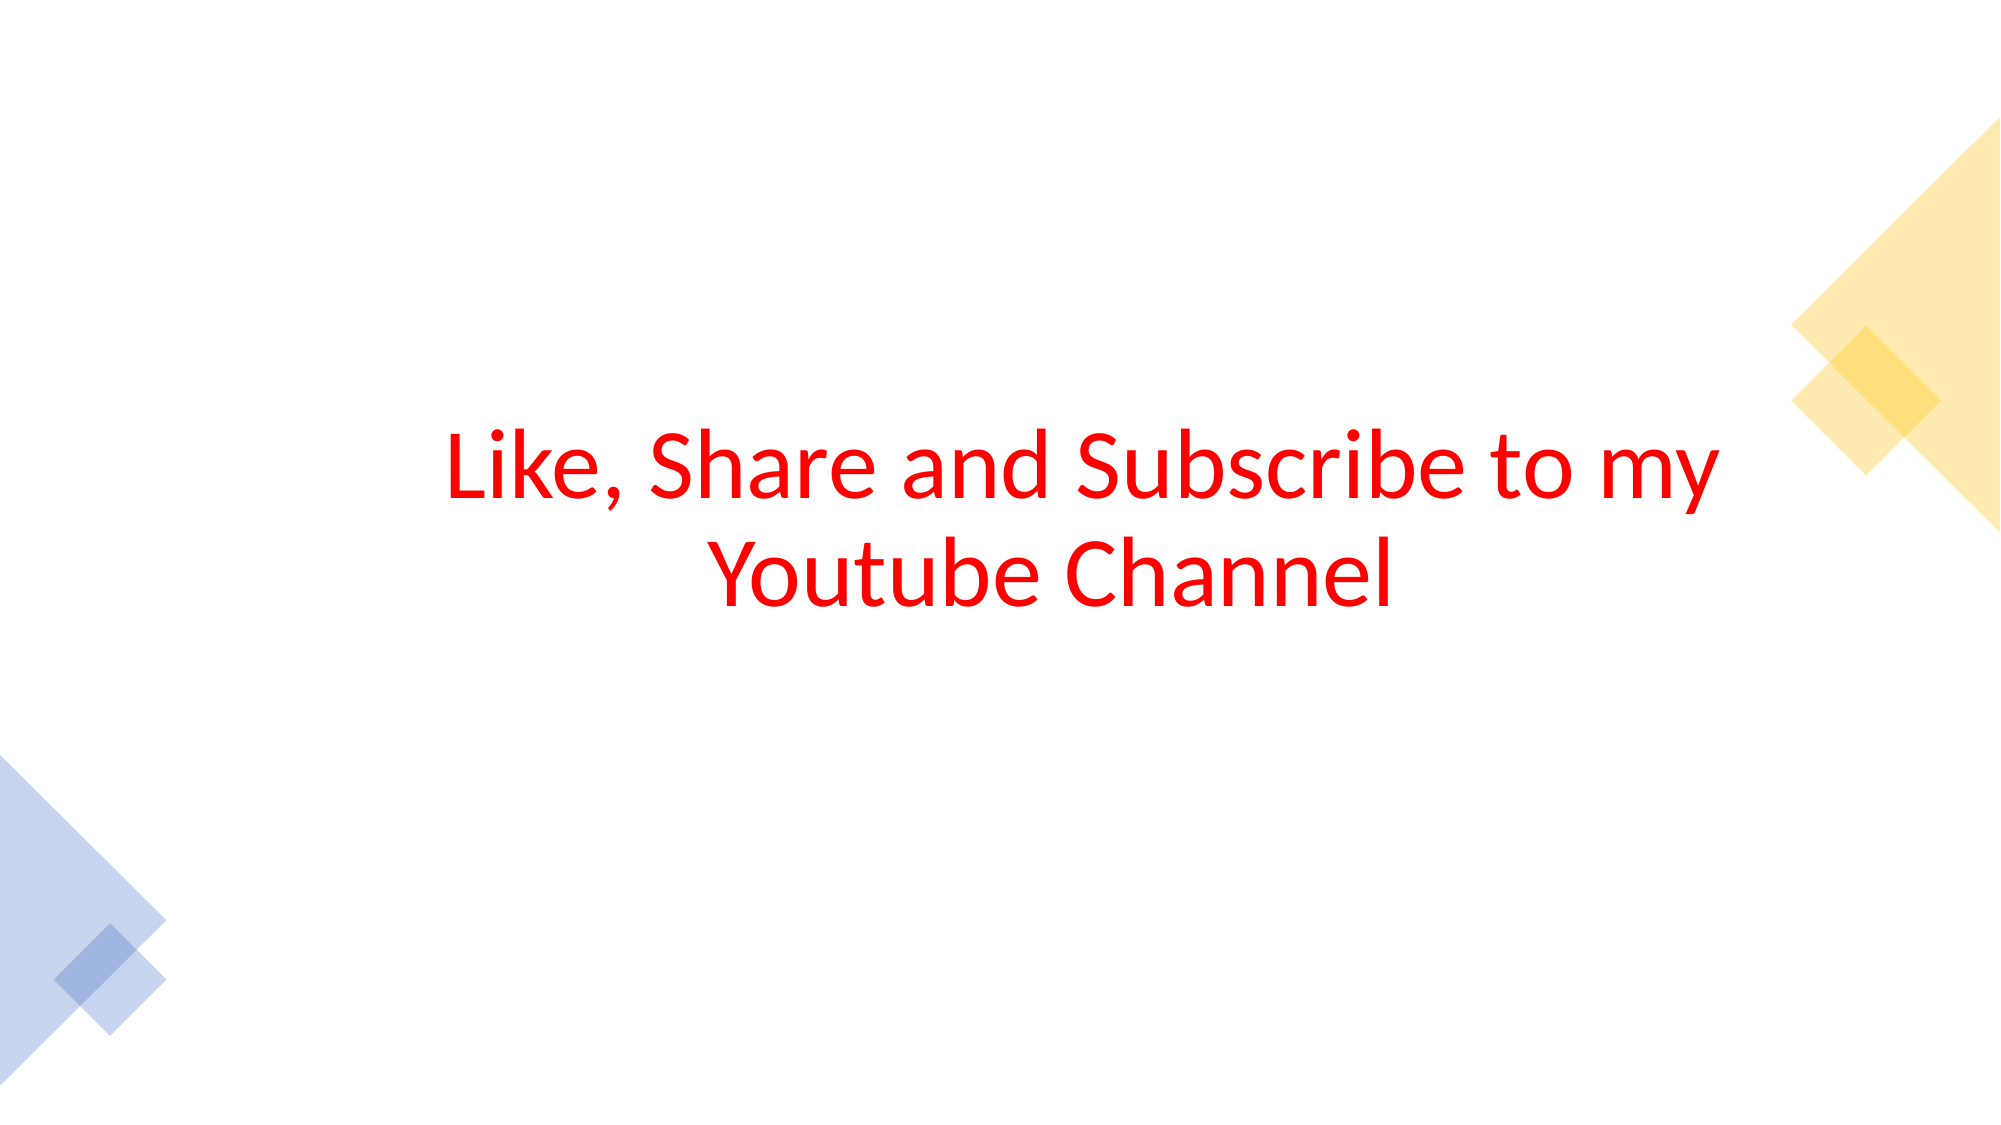

# Like, Share and Subscribe to my                           Youtube Channel